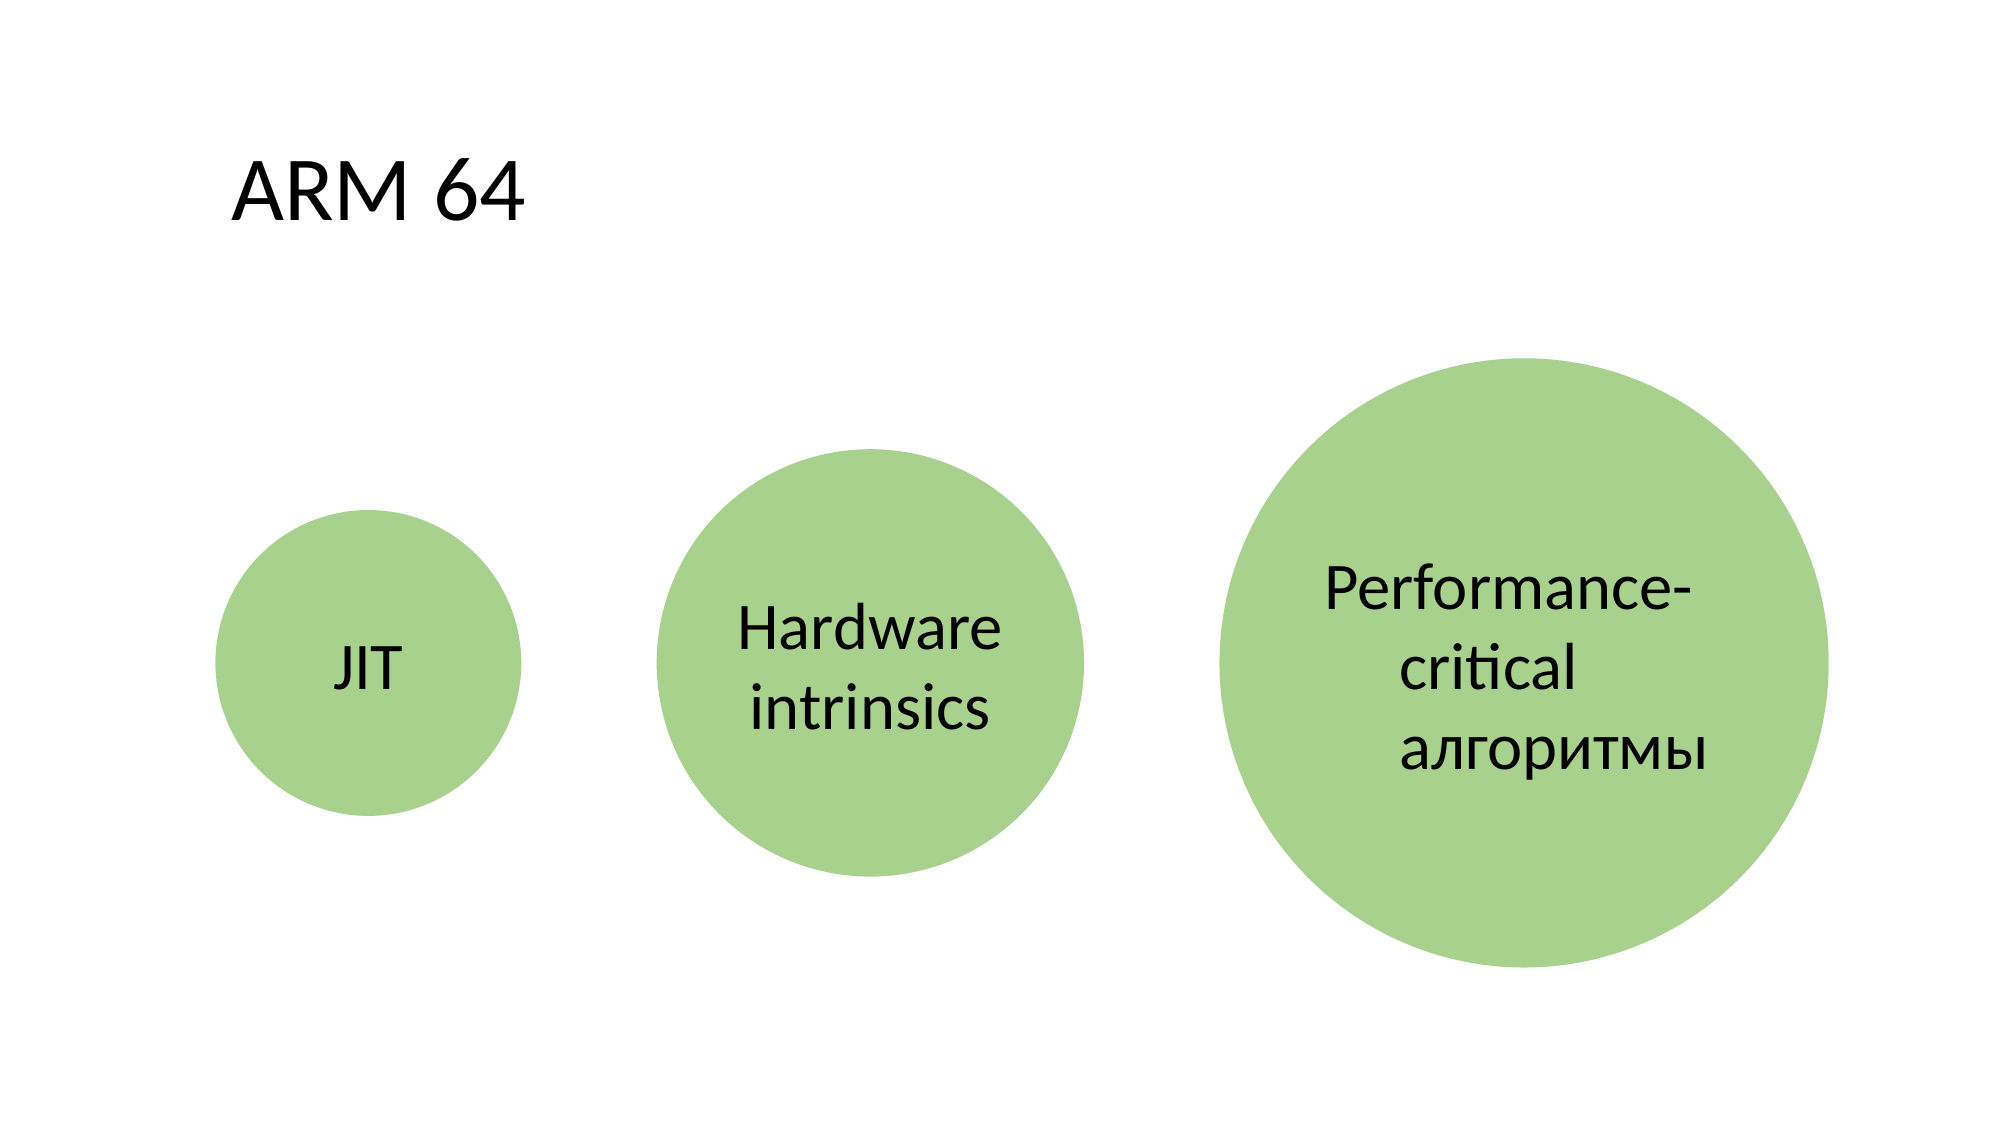

# ARM 64
Performance-critical алгоритмы
Hardware intrinsics
JIT